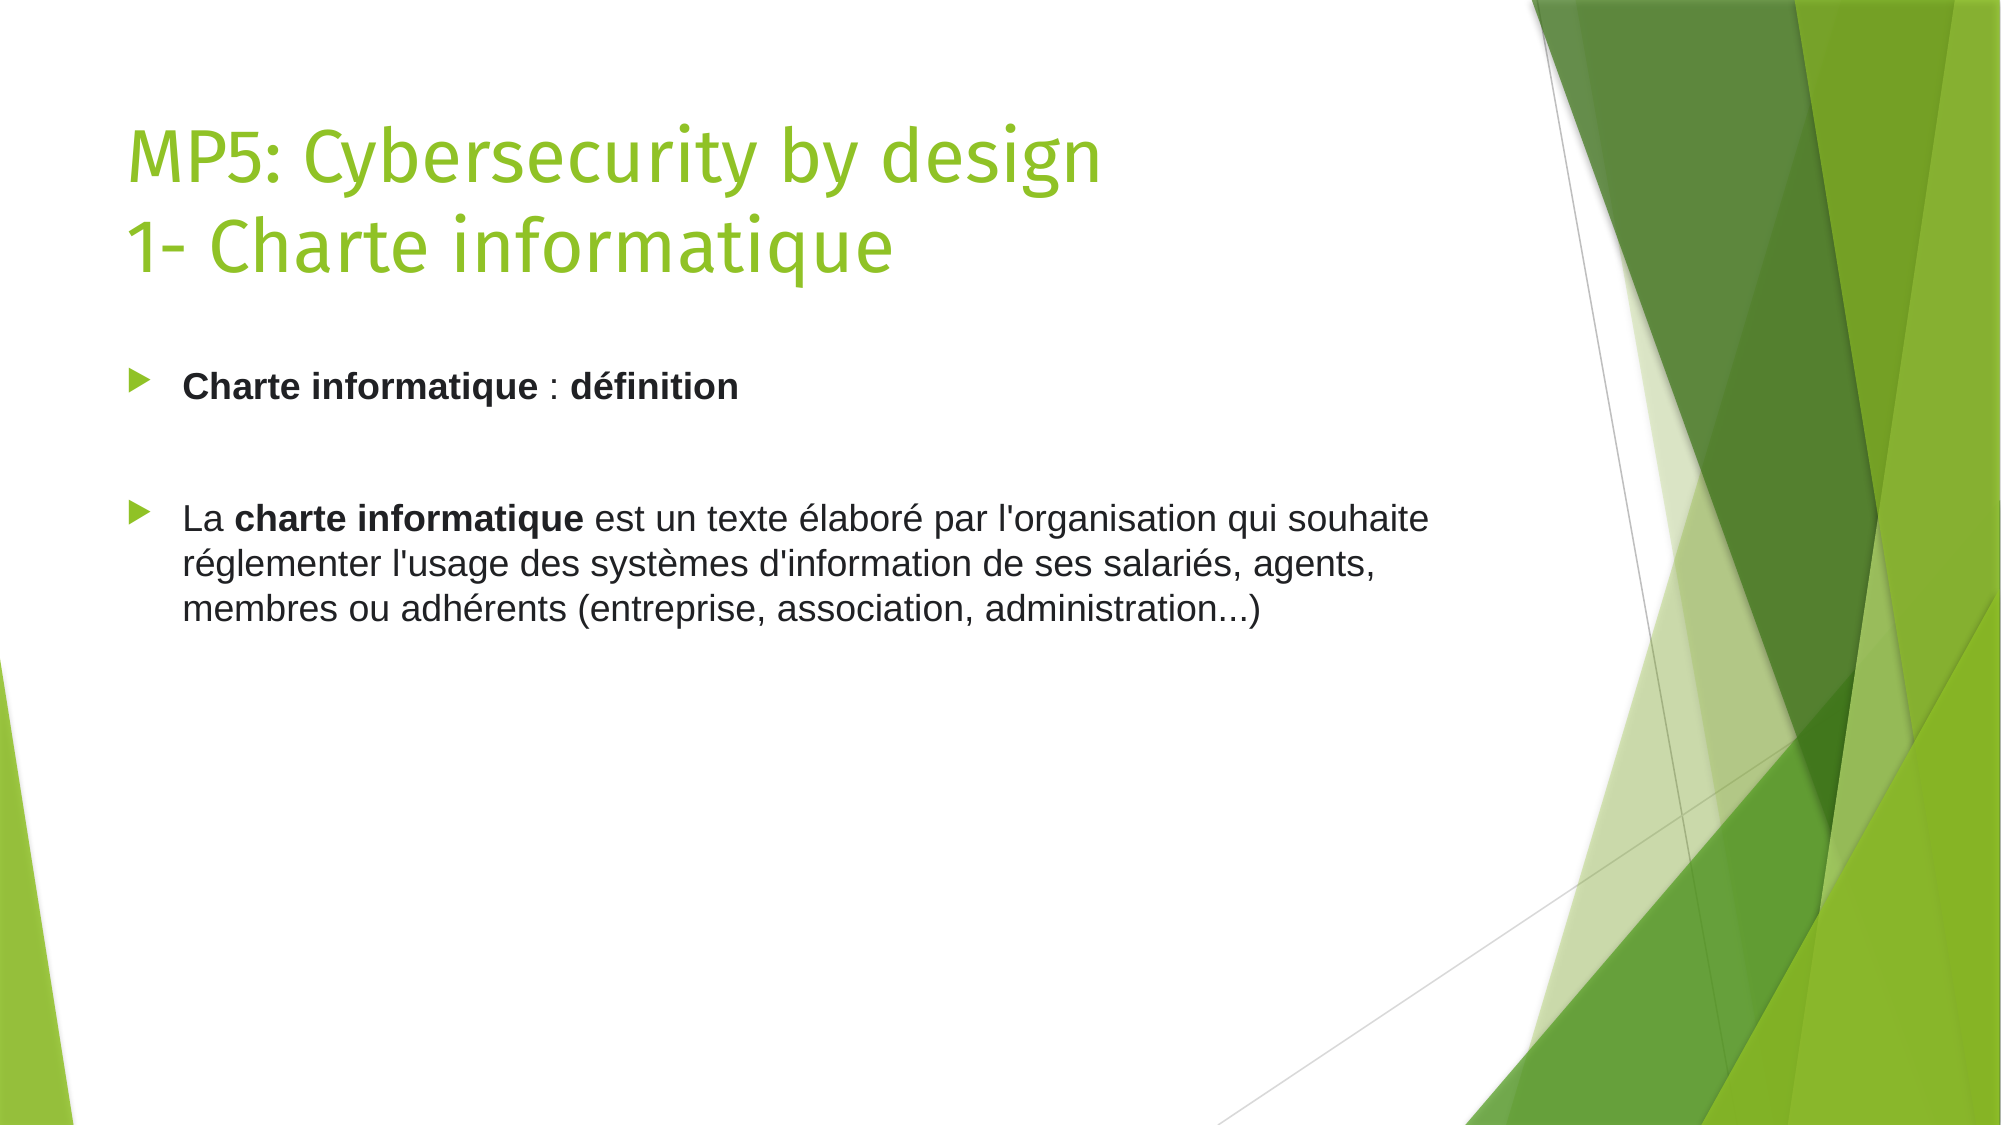

# MP5: Cybersecurity by design 1- Charte informatique
Charte informatique : définition

La charte informatique est un texte élaboré par l'organisation qui souhaite réglementer l'usage des systèmes d'information de ses salariés, agents, membres ou adhérents (entreprise, association, administration...)